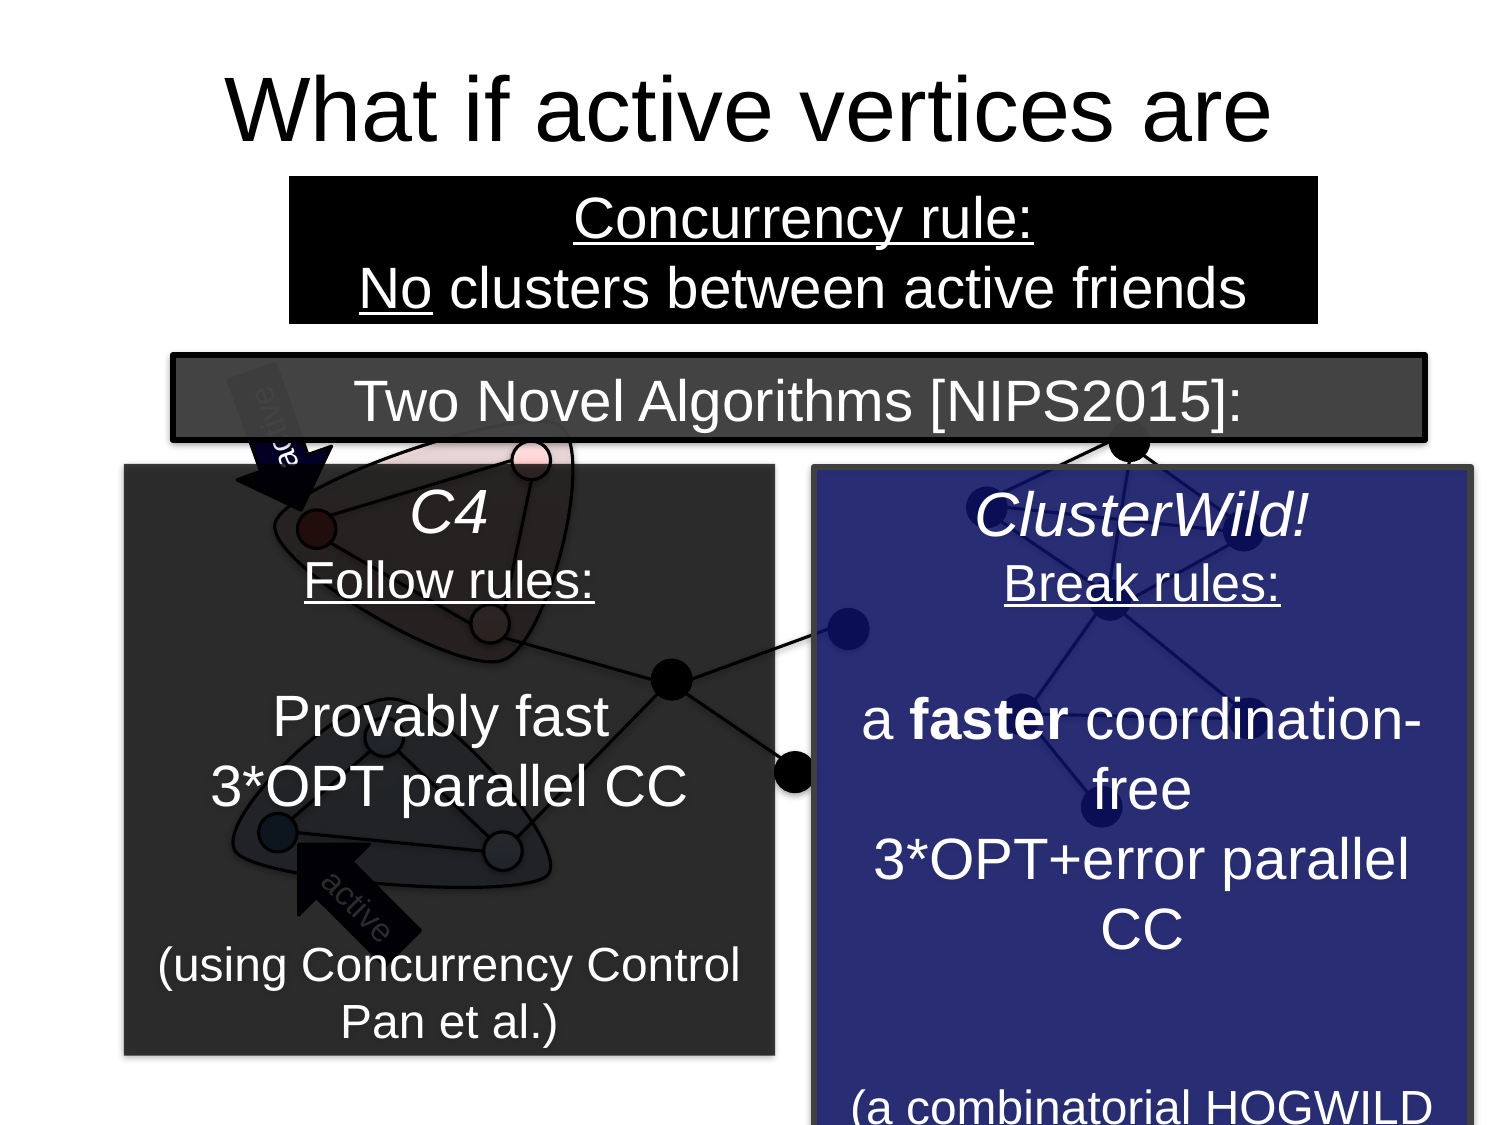

# What if active vertices are friends?
Concurrency rule:
No clusters between active friends
Two Novel Algorithms [NIPS2015]:
active

C4
Follow rules:

Provably fast
3*OPT parallel CC
(using Concurrency Control Pan et al.)
ClusterWild!
Break rules:

a faster coordination-free
3*OPT+error parallel CC
(a combinatorial HOGWILD [Niu, Recht, Re, Wright])

active